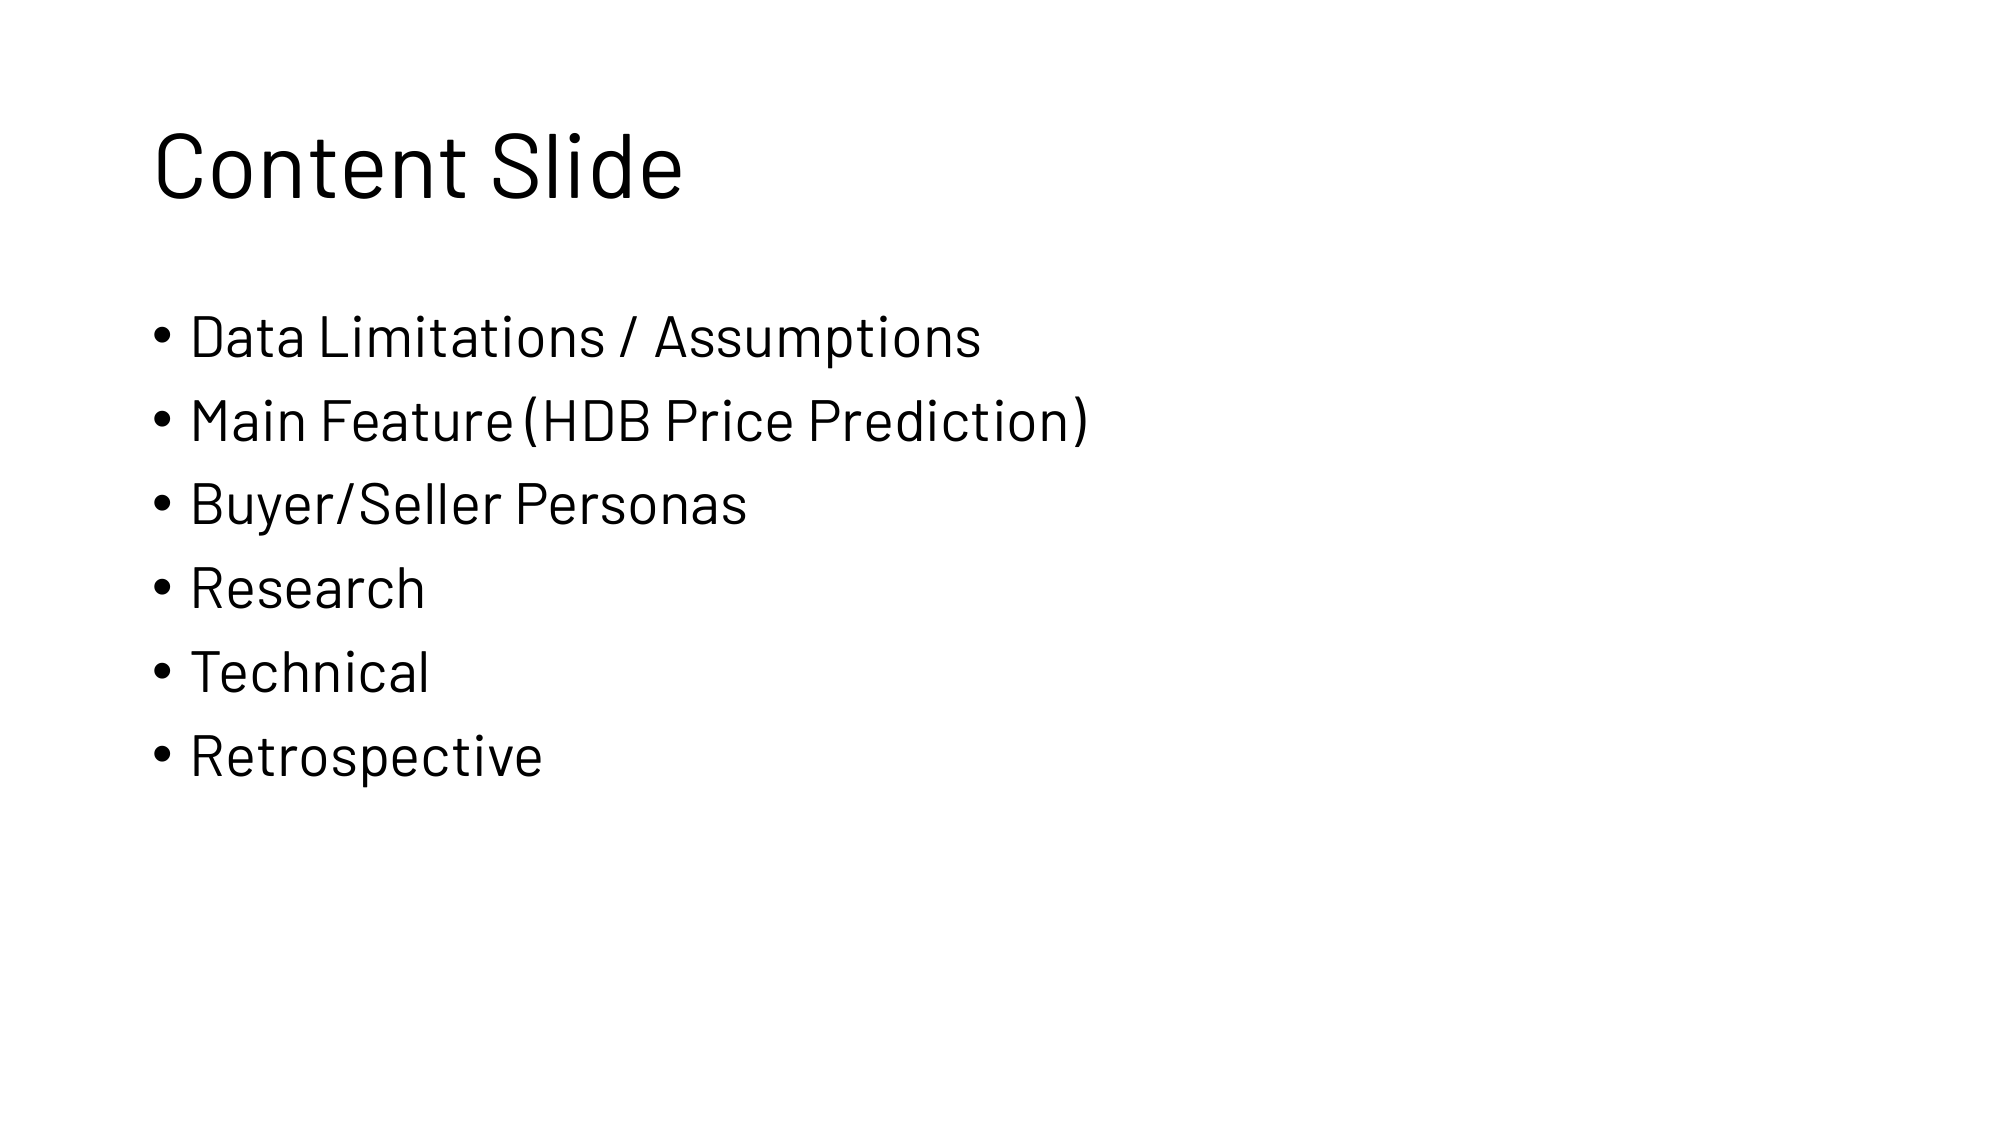

# Content Slide
Data Limitations / Assumptions
Main Feature (HDB Price Prediction)
Buyer/Seller Personas
Research
Technical
Retrospective